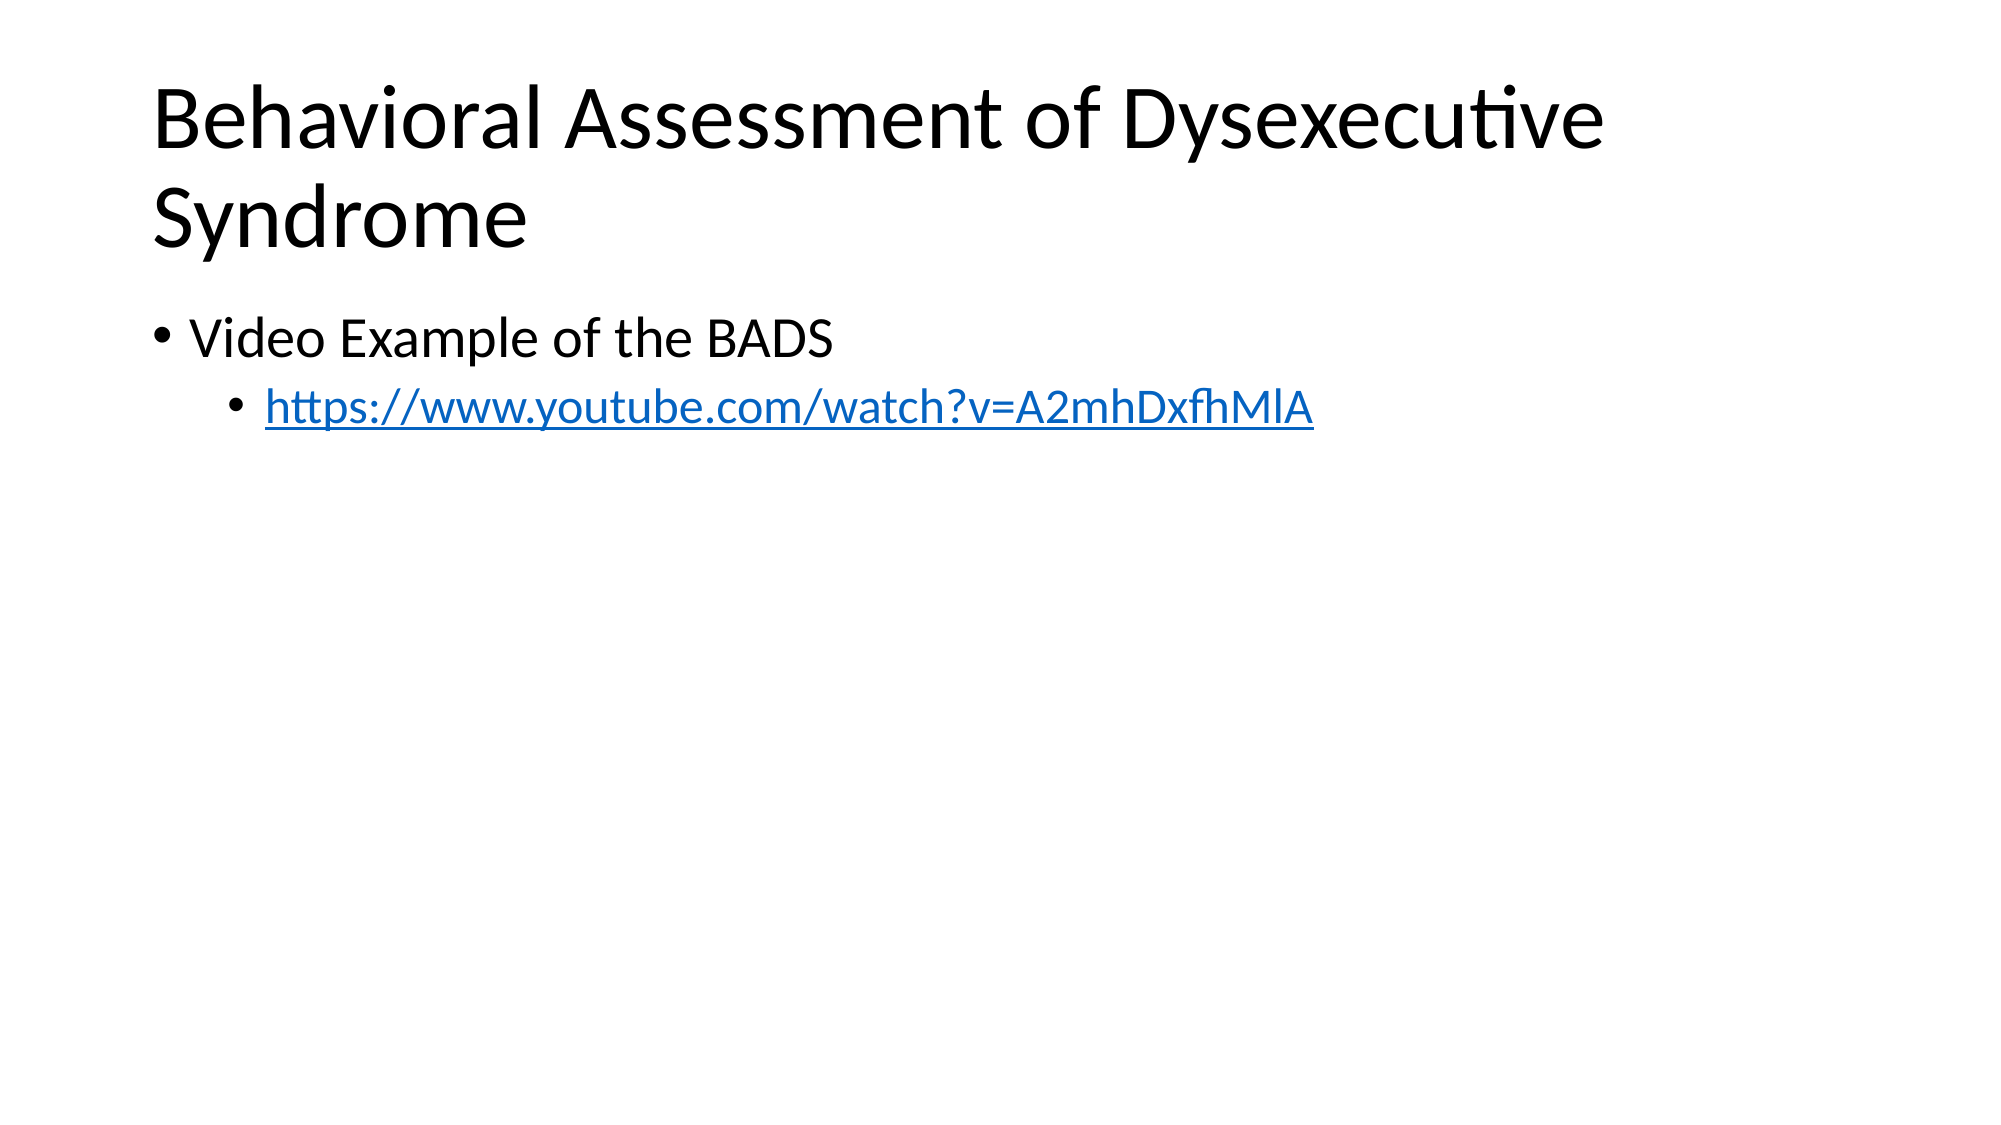

# Behavioral Assessment of Dysexecutive Syndrome
Video Example of the BADS
https://www.youtube.com/watch?v=A2mhDxfhMlA